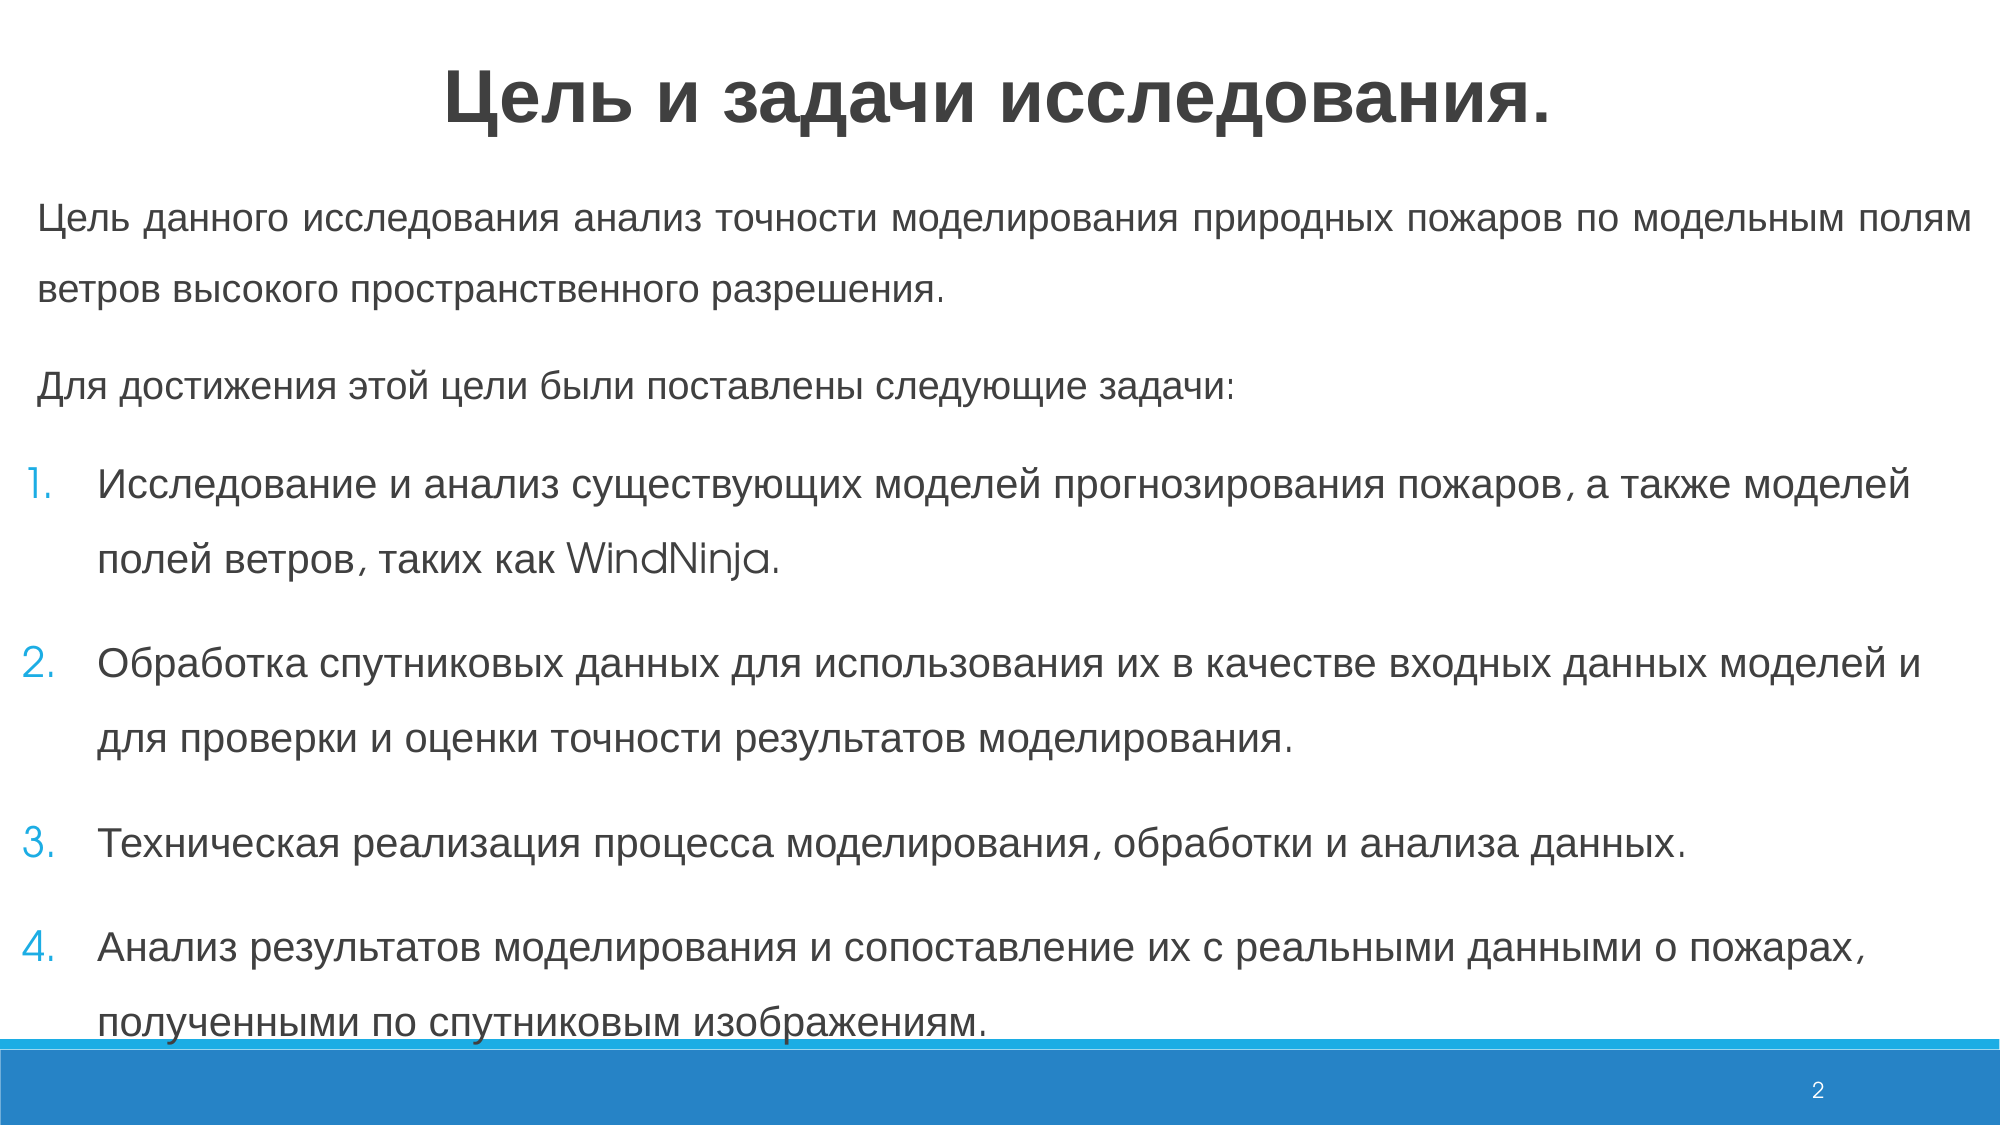

Цель и задачи исследования.
Цель данного исследования анализ точности моделирования природных пожаров по модельным полям ветров высокого пространственного разрешения.
Для достижения этой цели были поставлены следующие задачи:
Исследование и анализ существующих моделей прогнозирования пожаров, а также моделей полей ветров, таких как WindNinja.
Обработка спутниковых данных для использования их в качестве входных данных моделей и для проверки и оценки точности результатов моделирования.
Техническая реализация процесса моделирования, обработки и анализа данных.
Анализ результатов моделирования и сопоставление их с реальными данными о пожарах, полученными по спутниковым изображениям.

2